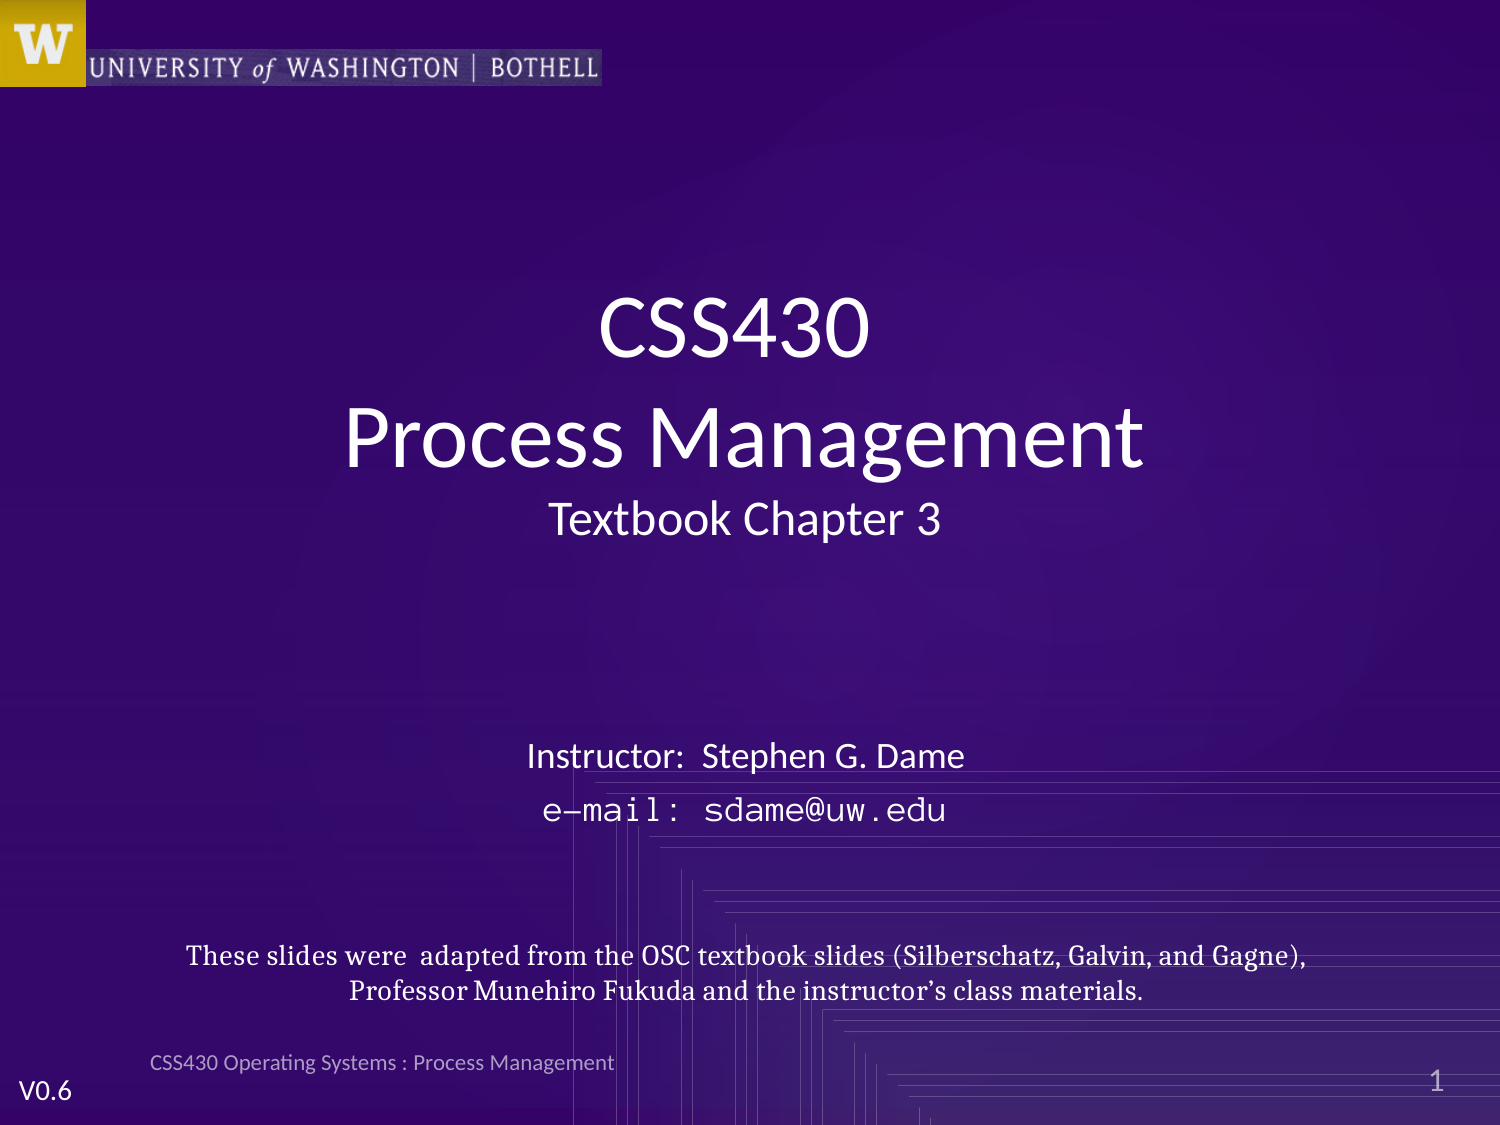

# CSS430 Process Management Textbook Chapter 3
Instructor:  Stephen G. Dame
e-mail: sdame@uw.edu

These slides were  adapted from the OSC textbook slides (Silberschatz, Galvin, and Gagne), Professor Munehiro Fukuda and the instructor’s class materials.

CSS430 Operating Systems : Process Management
1